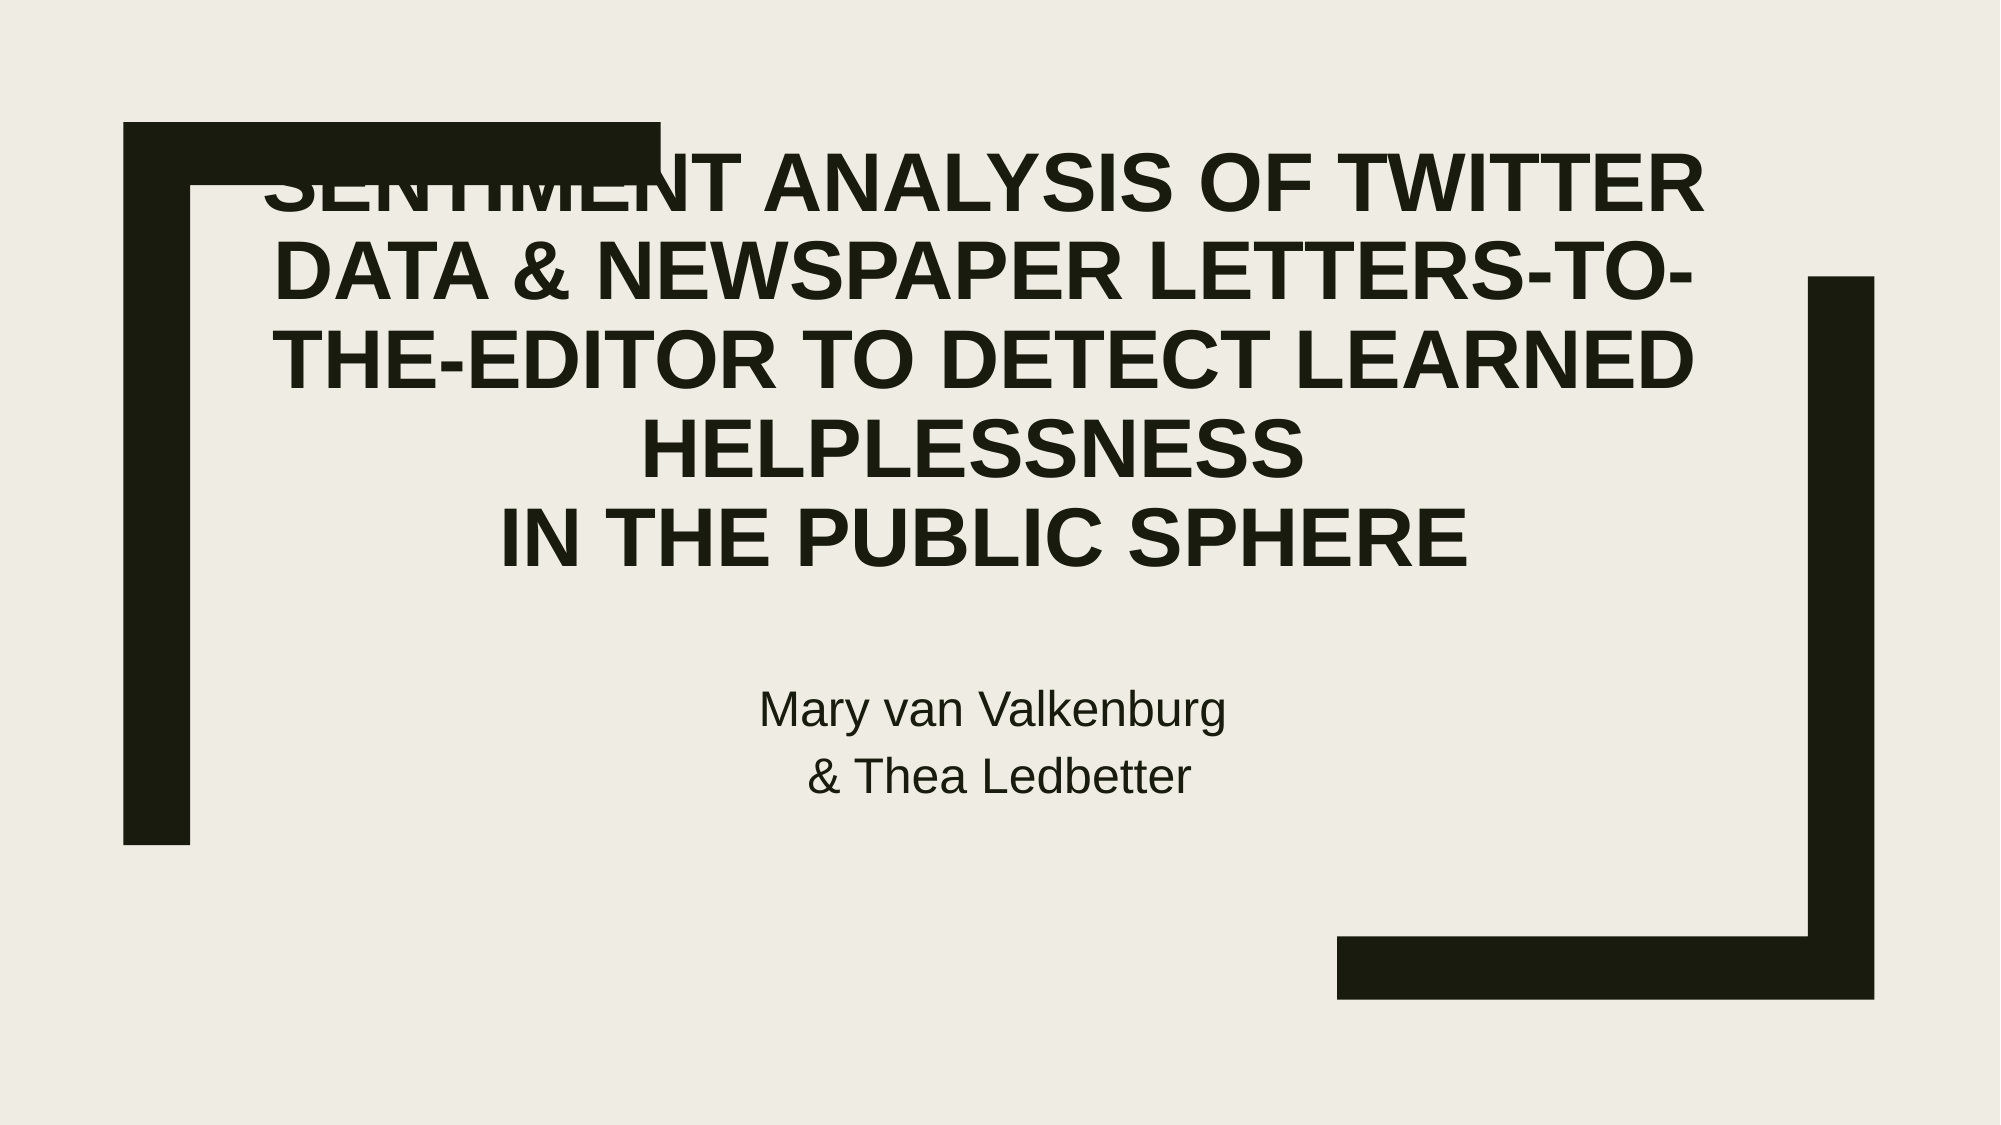

# Sentiment Analysis of Twitter Data & Newspaper Letters-to-the-editor to detect learned helplessness in the public sphere
Mary van Valkenburg
& Thea Ledbetter